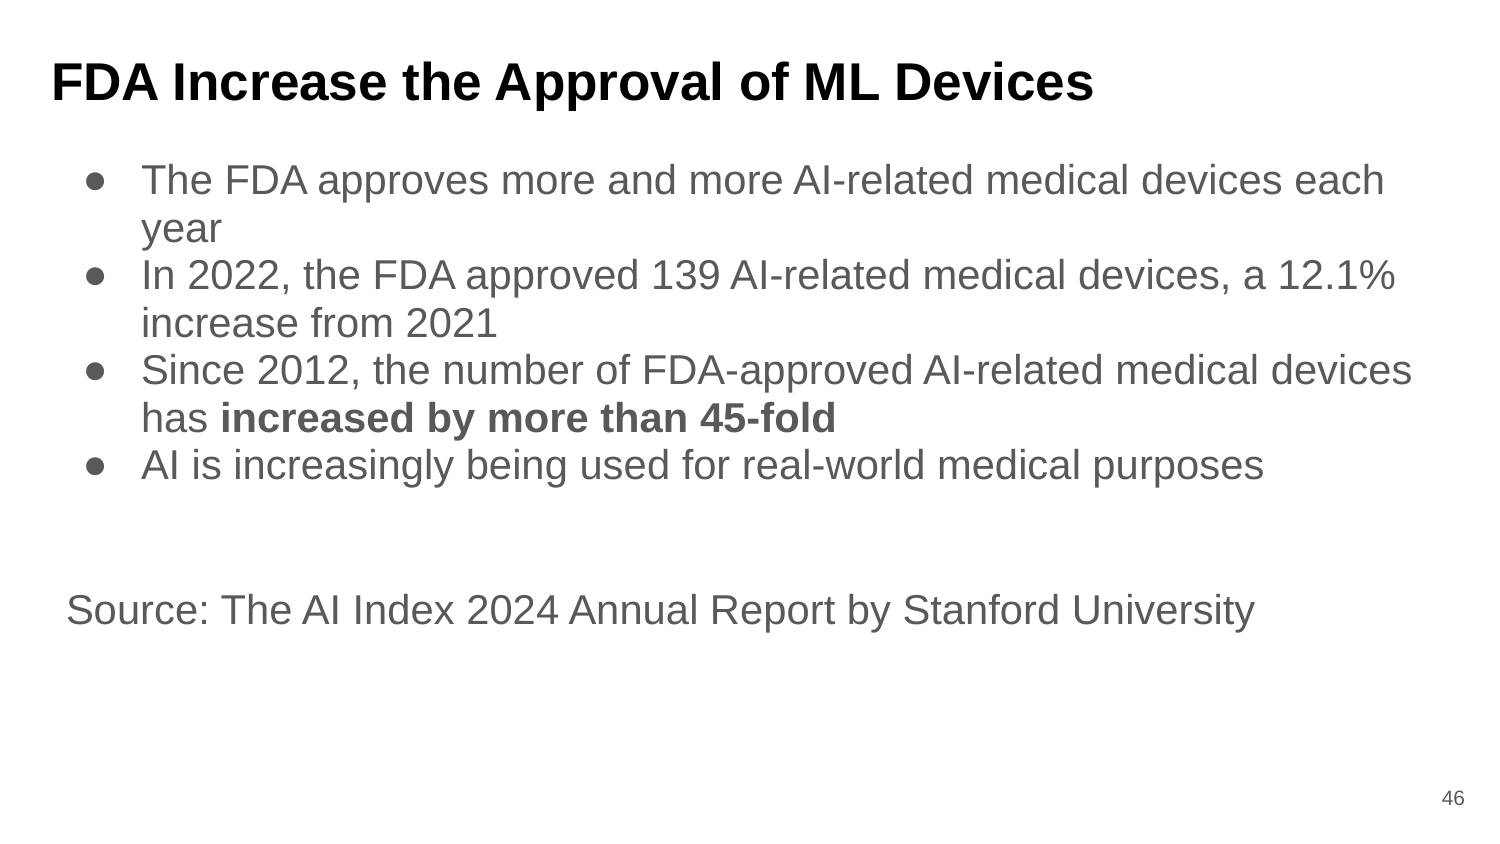

# FDA Increase the Approval of ML Devices
The FDA approves more and more AI-related medical devices each year
In 2022, the FDA approved 139 AI-related medical devices, a 12.1% increase from 2021
Since 2012, the number of FDA-approved AI-related medical devices has increased by more than 45-fold
AI is increasingly being used for real-world medical purposes

Source: The AI Index 2024 Annual Report by Stanford University

46